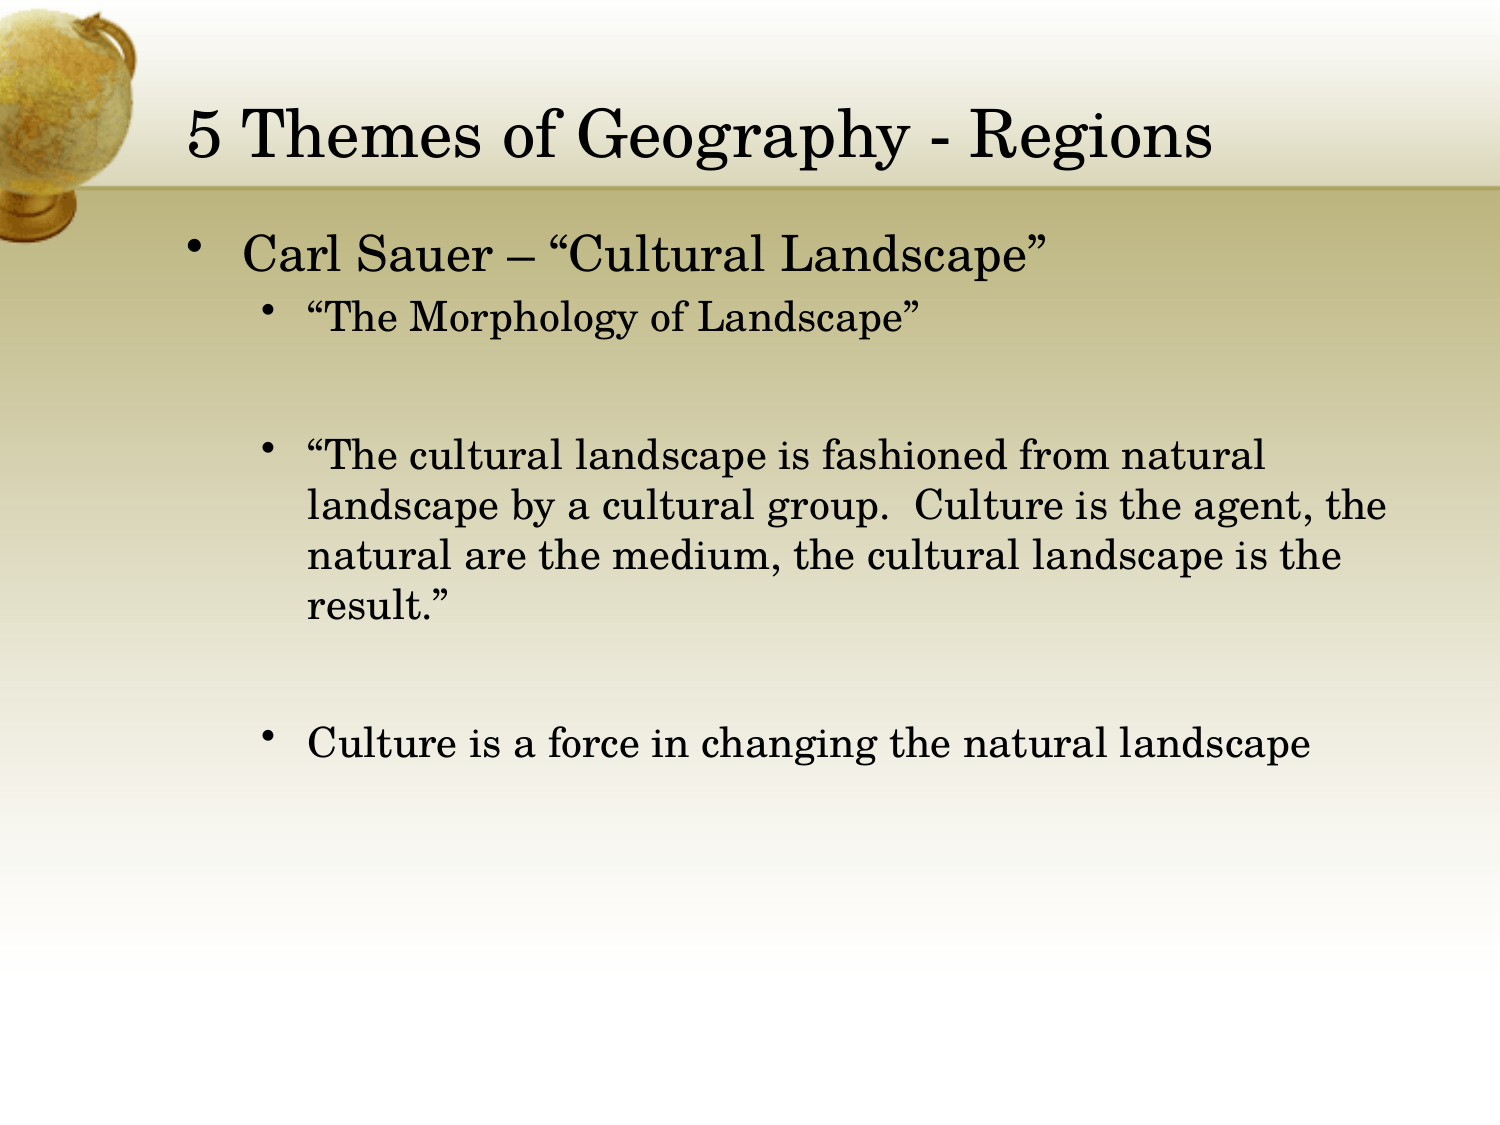

# 5 Themes of Geography - Regions
Carl Sauer – “Cultural Landscape”
“The Morphology of Landscape”

“The cultural landscape is fashioned from natural landscape by a cultural group.  Culture is the agent, the natural are the medium, the cultural landscape is the result.”

Culture is a force in changing the natural landscape